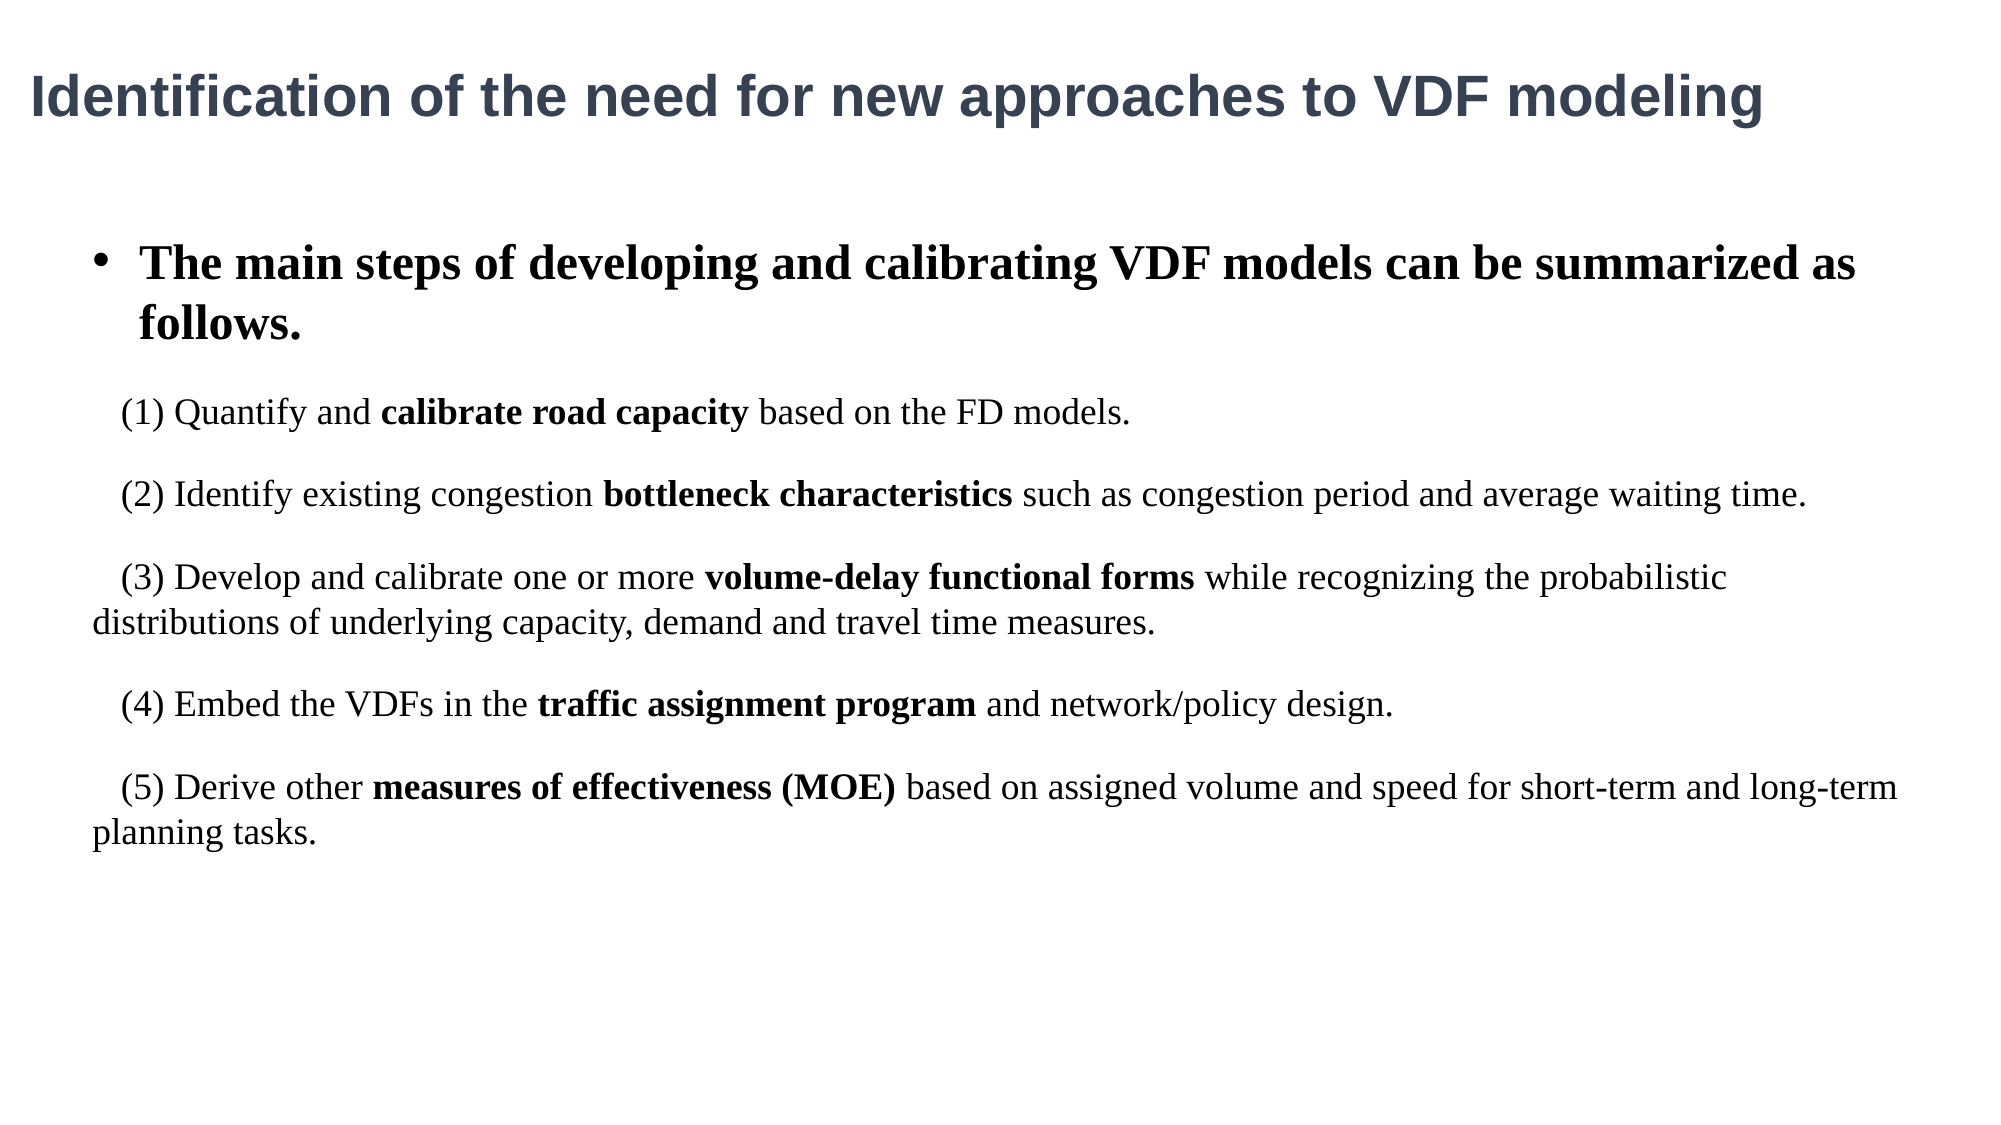

# Identification of the need for new approaches to VDF modeling
The main steps of developing and calibrating VDF models can be summarized as follows.
   (1) Quantify and calibrate road capacity based on the FD models.
   (2) Identify existing congestion bottleneck characteristics such as congestion period and average waiting time.
   (3) Develop and calibrate one or more volume-delay functional forms while recognizing the probabilistic distributions of underlying capacity, demand and travel time measures.
   (4) Embed the VDFs in the traffic assignment program and network/policy design.
   (5) Derive other measures of effectiveness (MOE) based on assigned volume and speed for short-term and long-term planning tasks.